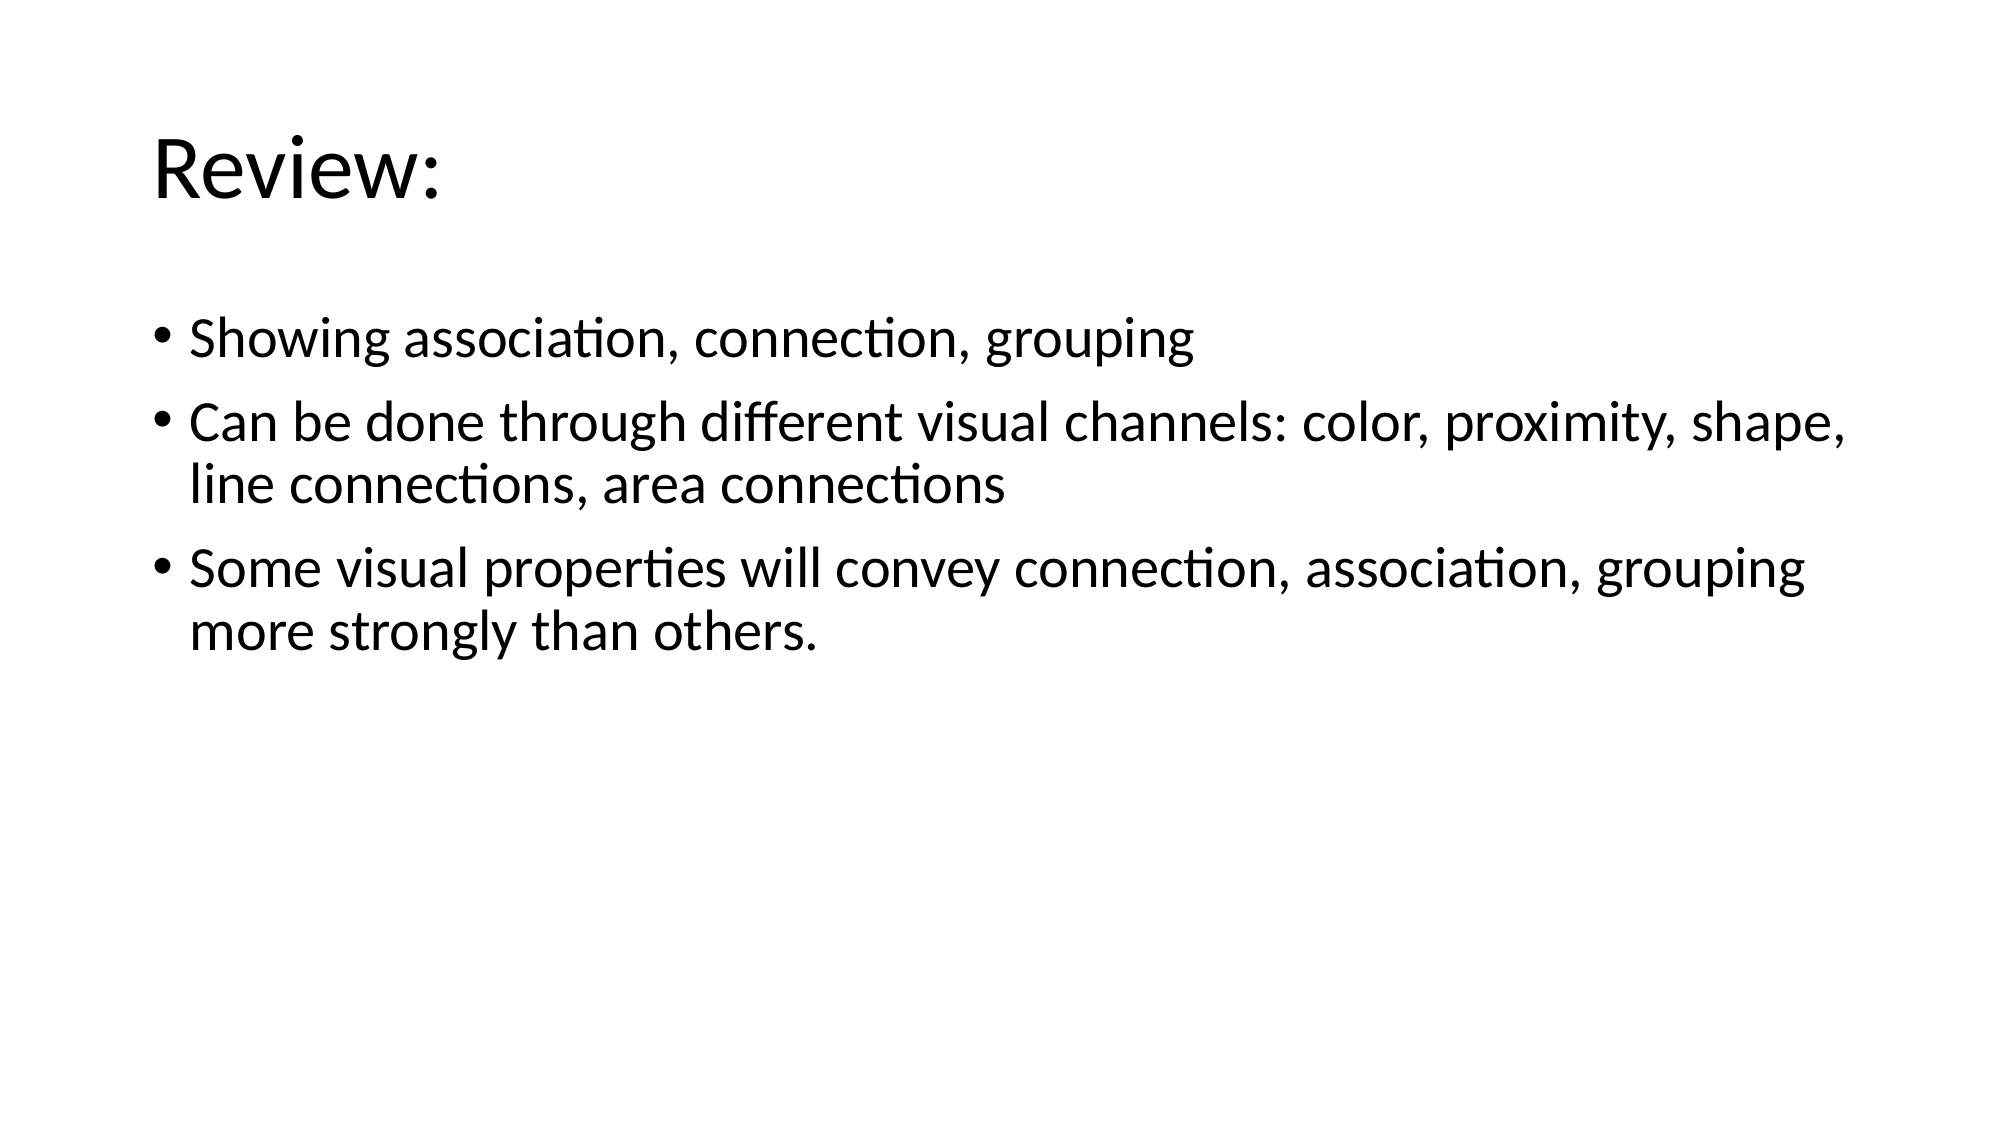

# Review:
Showing association, connection, grouping
Can be done through different visual channels: color, proximity, shape, line connections, area connections
Some visual properties will convey connection, association, grouping more strongly than others.